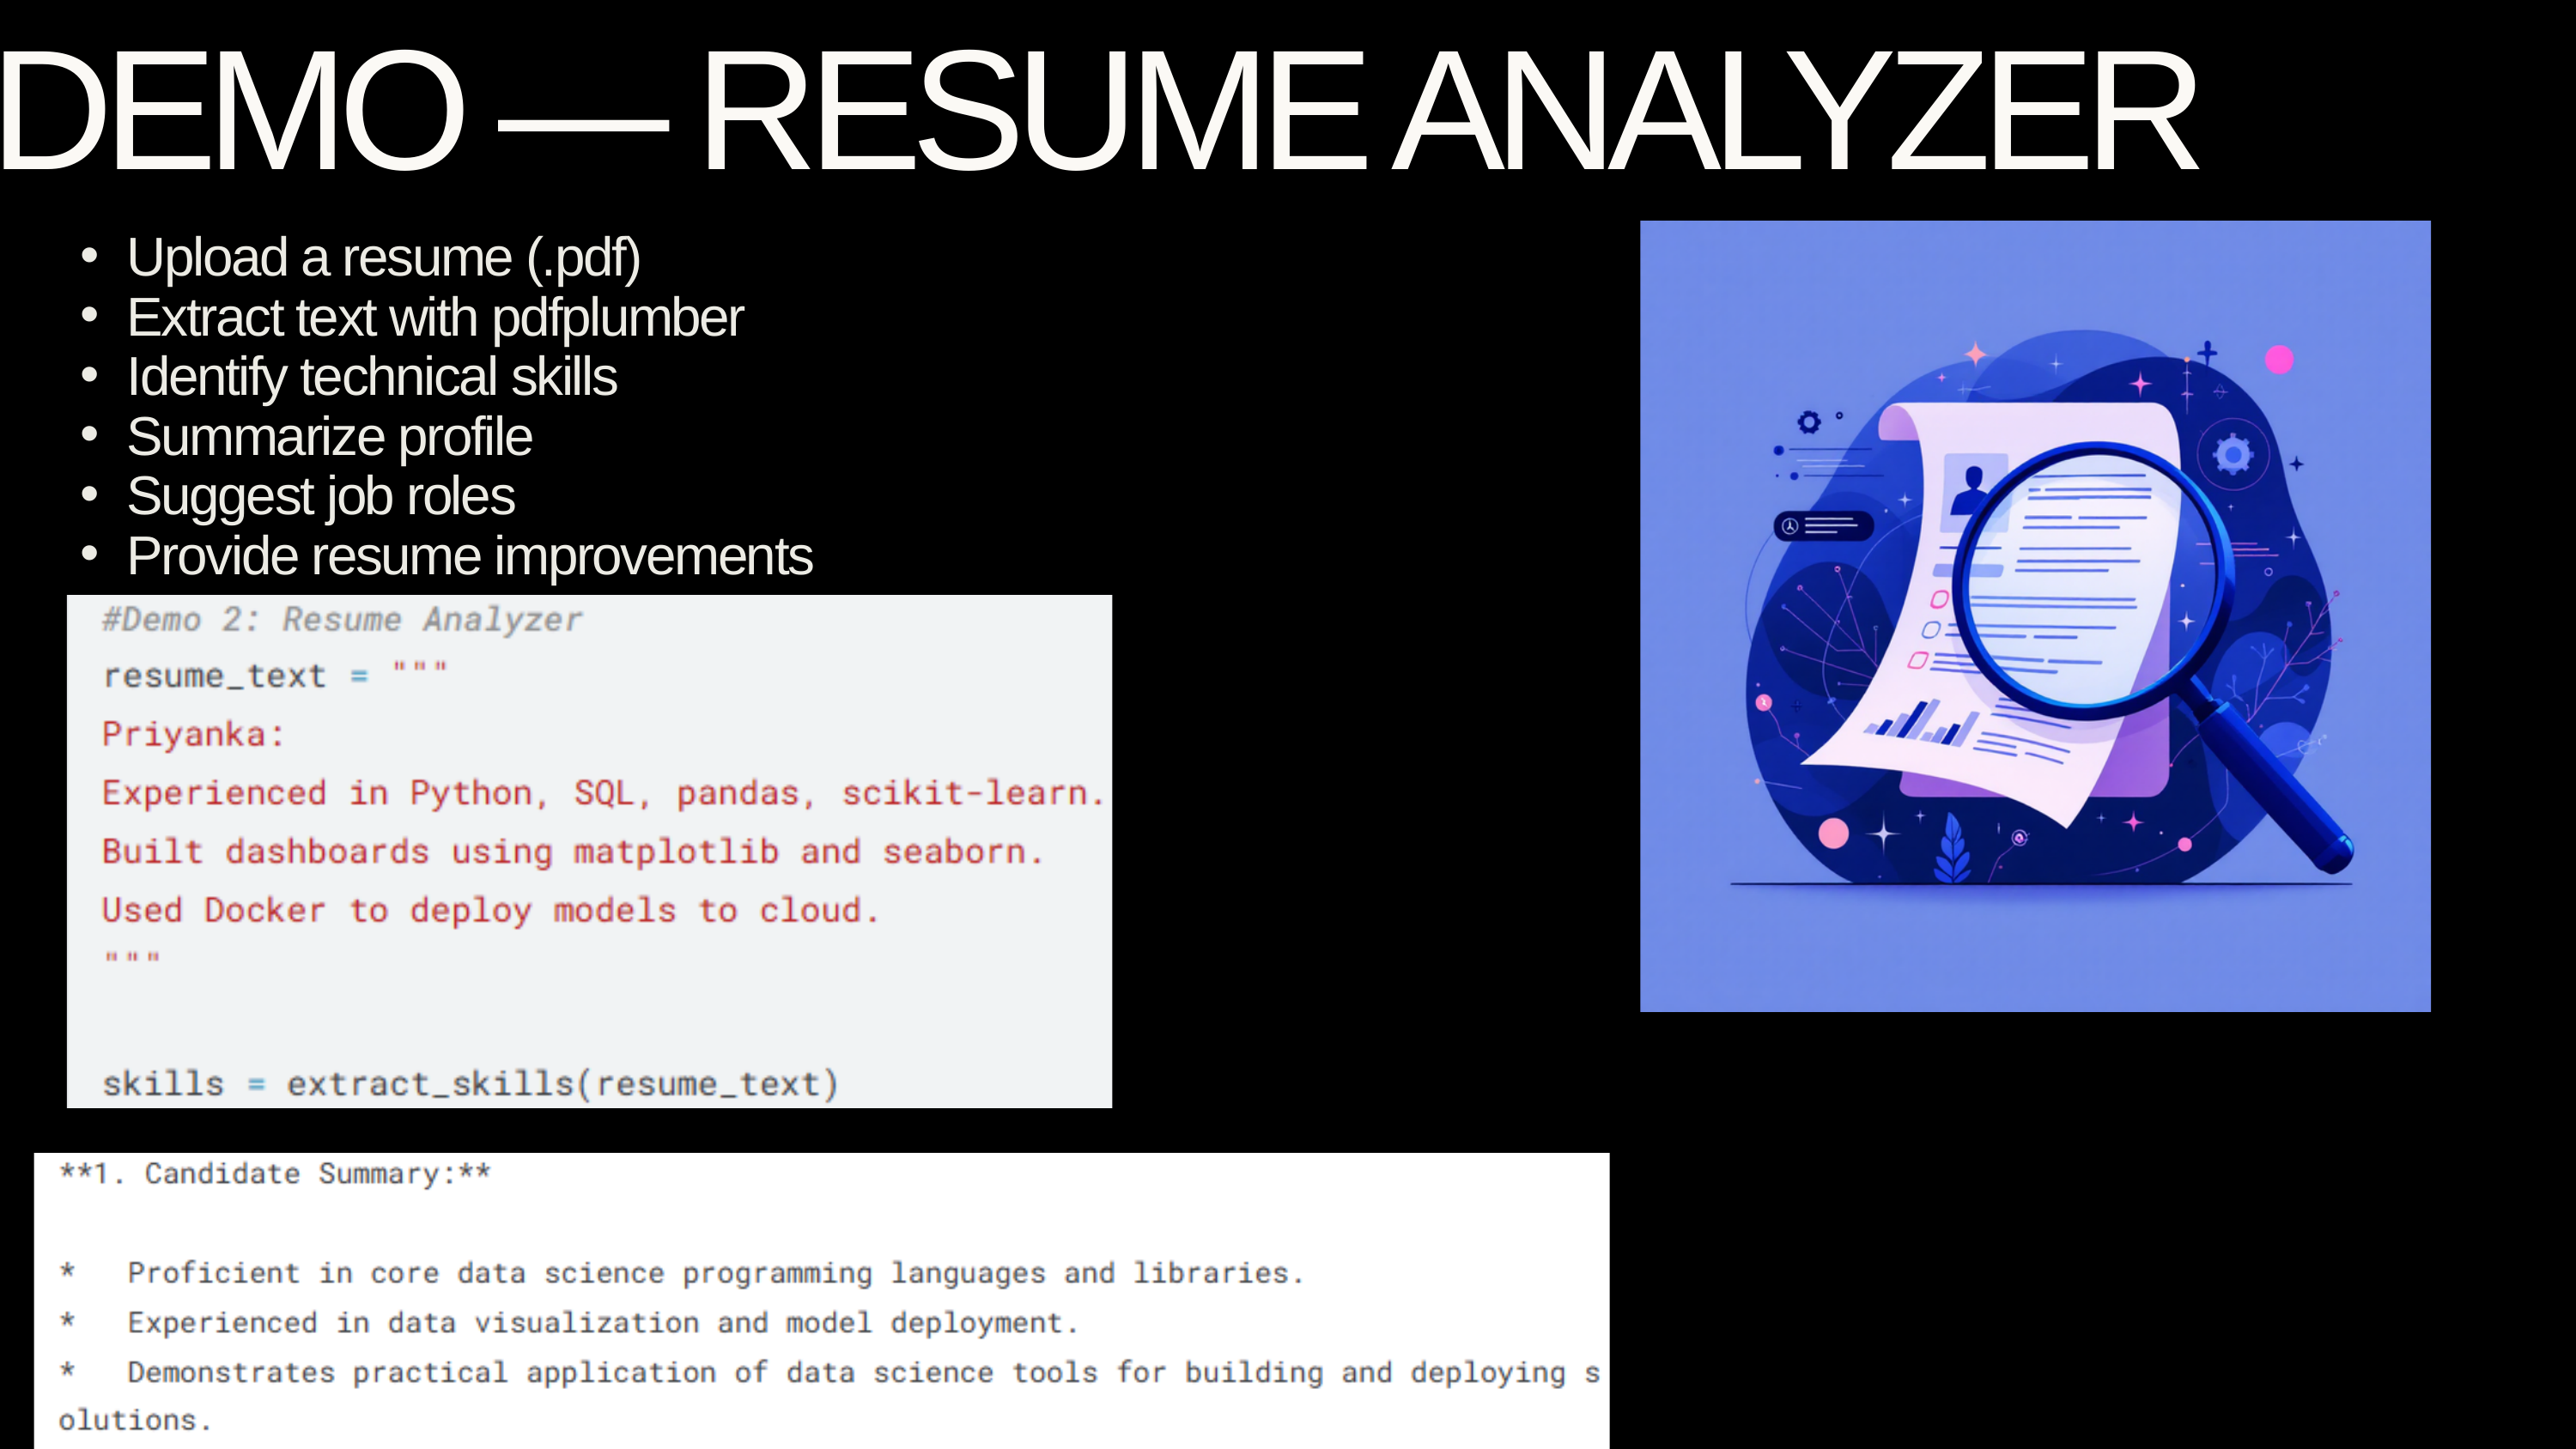

🎯 DEMO — RESUME ANALYZER

Upload a resume (.pdf)
Extract text with pdfplumber
Identify technical skills
Summarize profile
Suggest job roles
Provide resume improvements